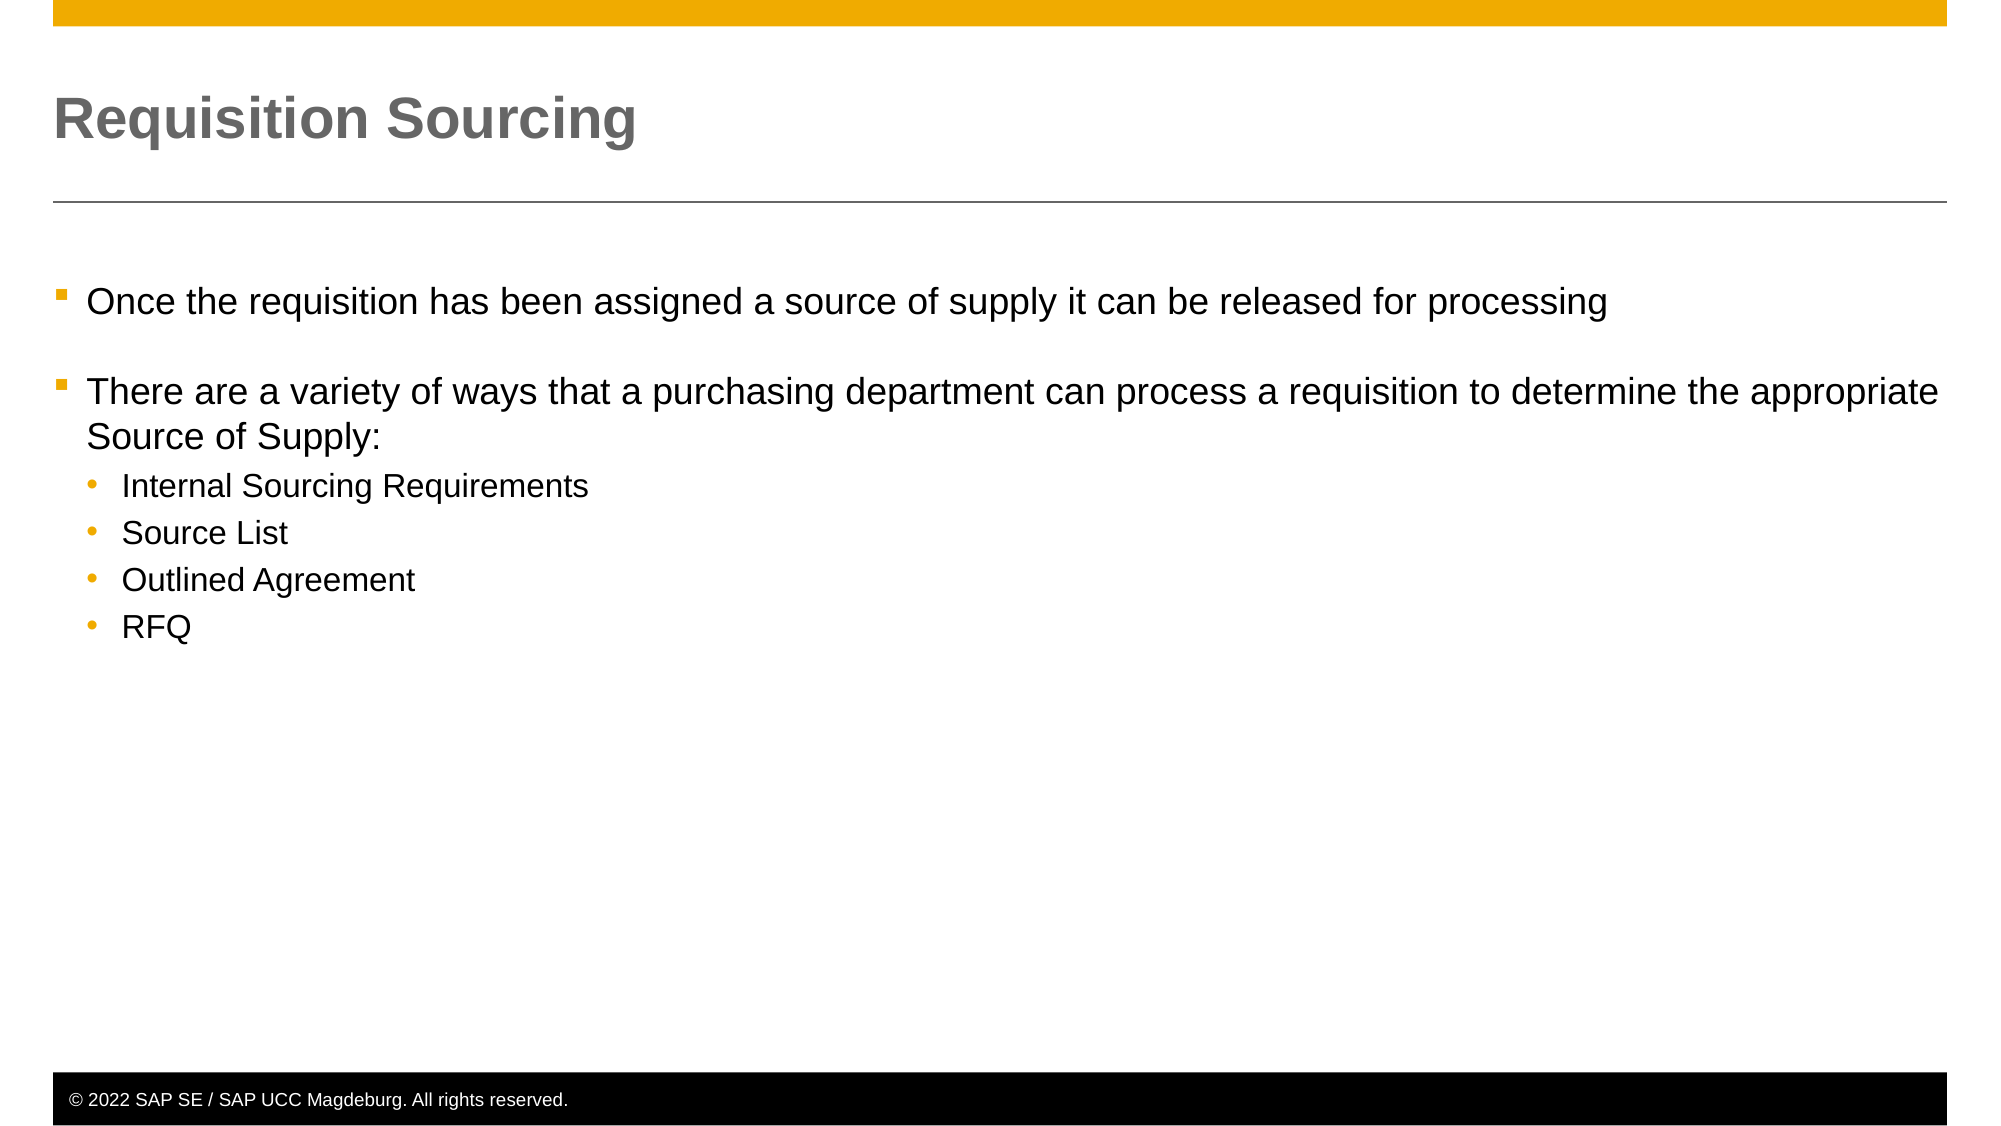

# Requisition Sourcing
Once the requisition has been assigned a source of supply it can be released for processing

There are a variety of ways that a purchasing department can process a requisition to determine the appropriate Source of Supply:
Internal Sourcing Requirements
Source List
Outlined Agreement
RFQ